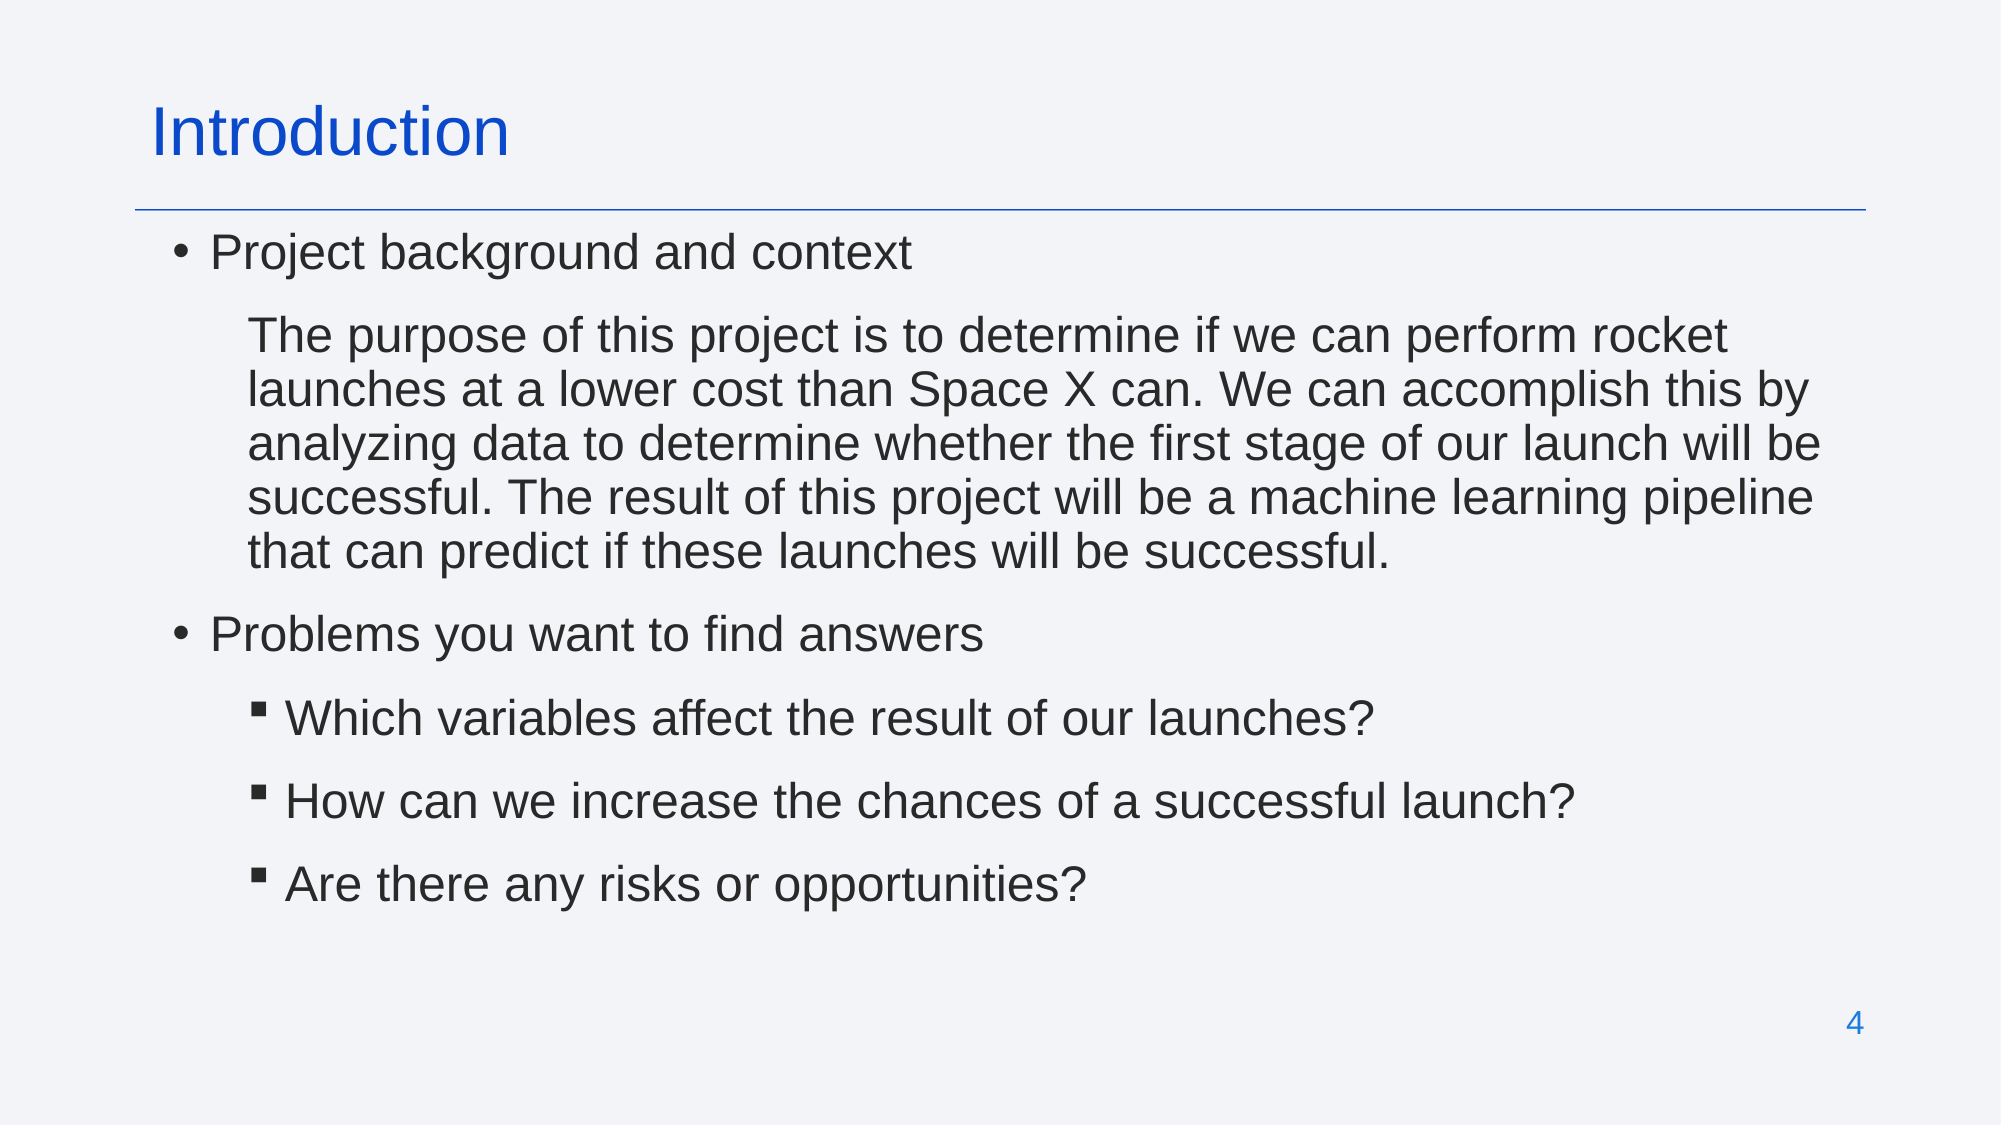

Introduction
Project background and context
The purpose of this project is to determine if we can perform rocket launches at a lower cost than Space X can. We can accomplish this by analyzing data to determine whether the first stage of our launch will be successful. The result of this project will be a machine learning pipeline that can predict if these launches will be successful.
Problems you want to find answers
Which variables affect the result of our launches?
How can we increase the chances of a successful launch?
Are there any risks or opportunities?
4